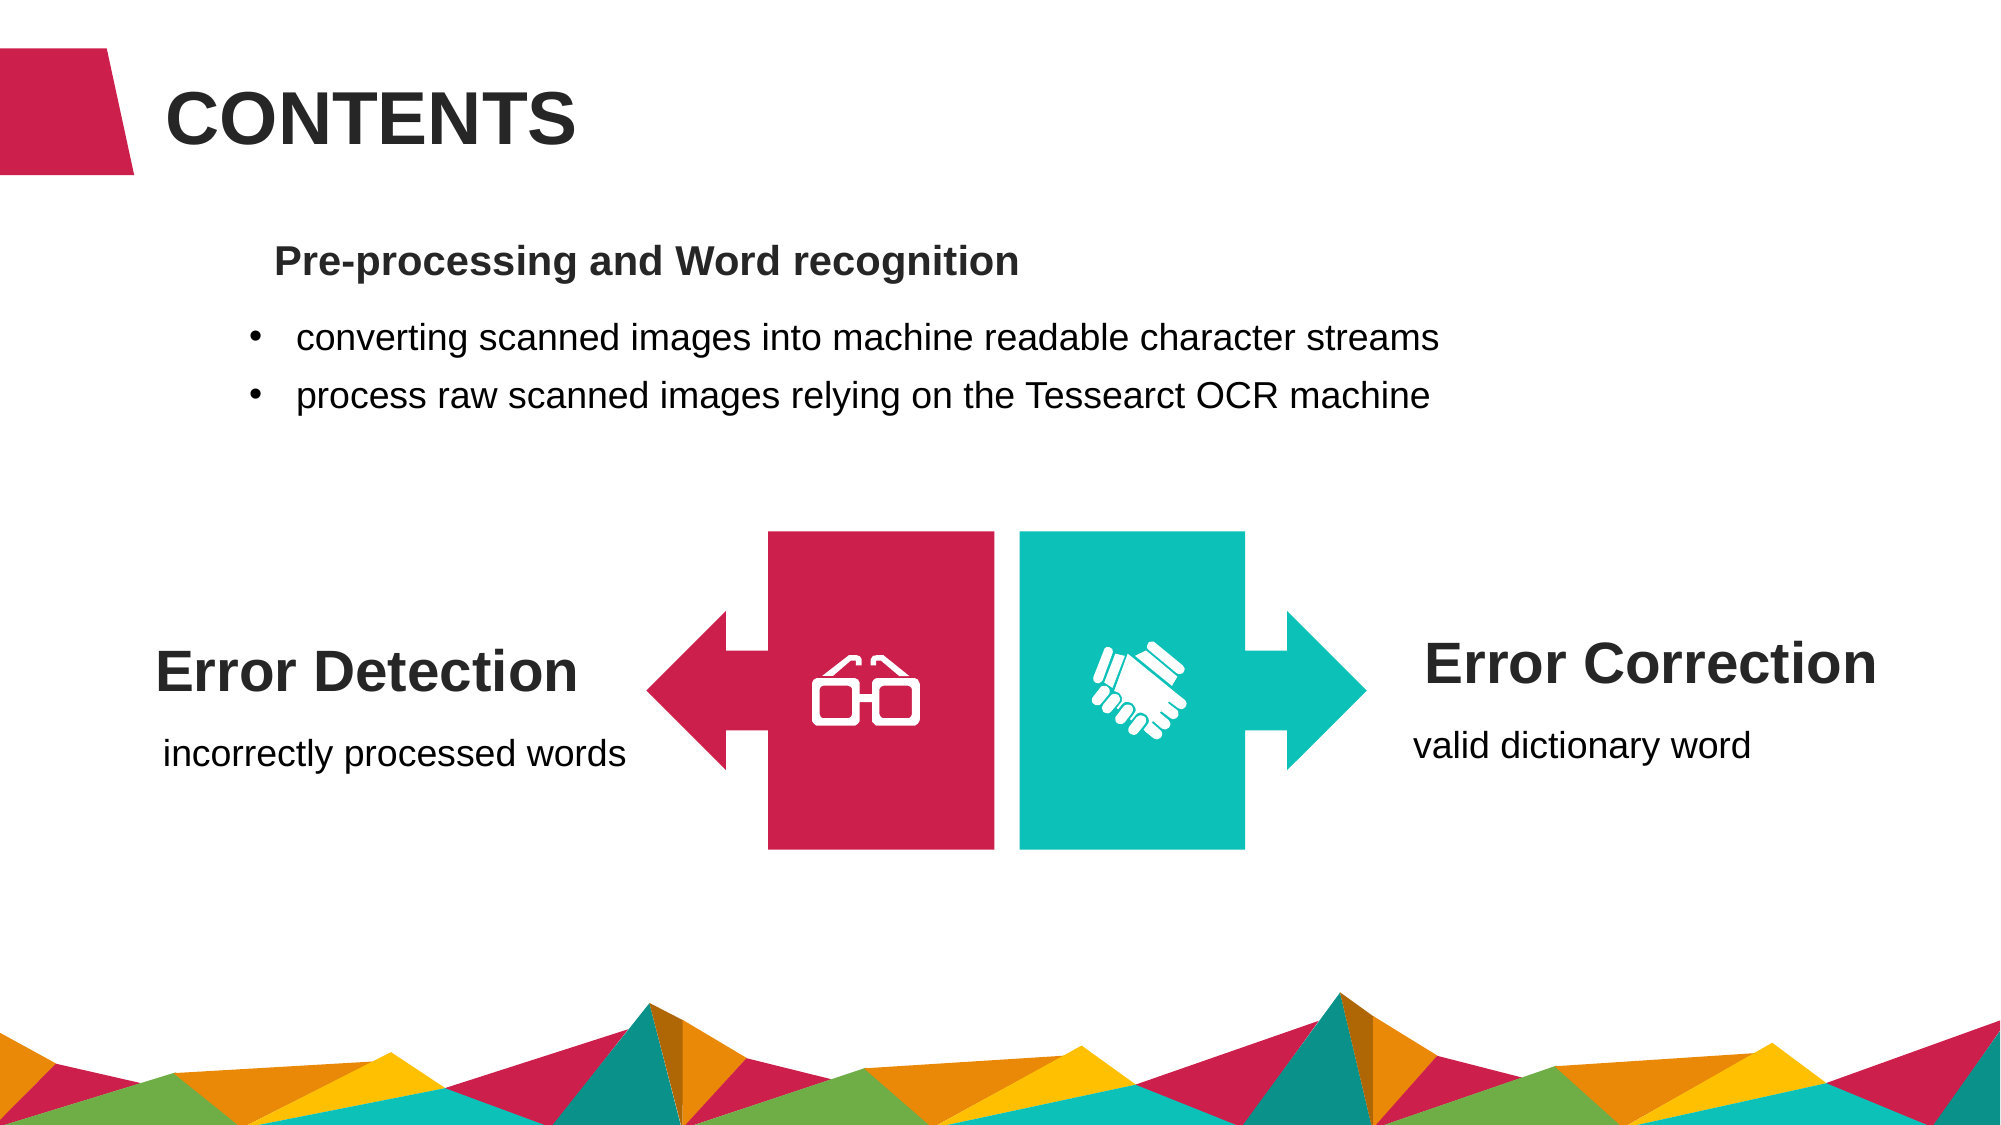

CONTENTS
Pre-processing and Word recognition
converting scanned images into machine readable character streams
process raw scanned images relying on the Tessearct OCR machine

Error Correction
Error Detection

valid dictionary word
incorrectly processed words